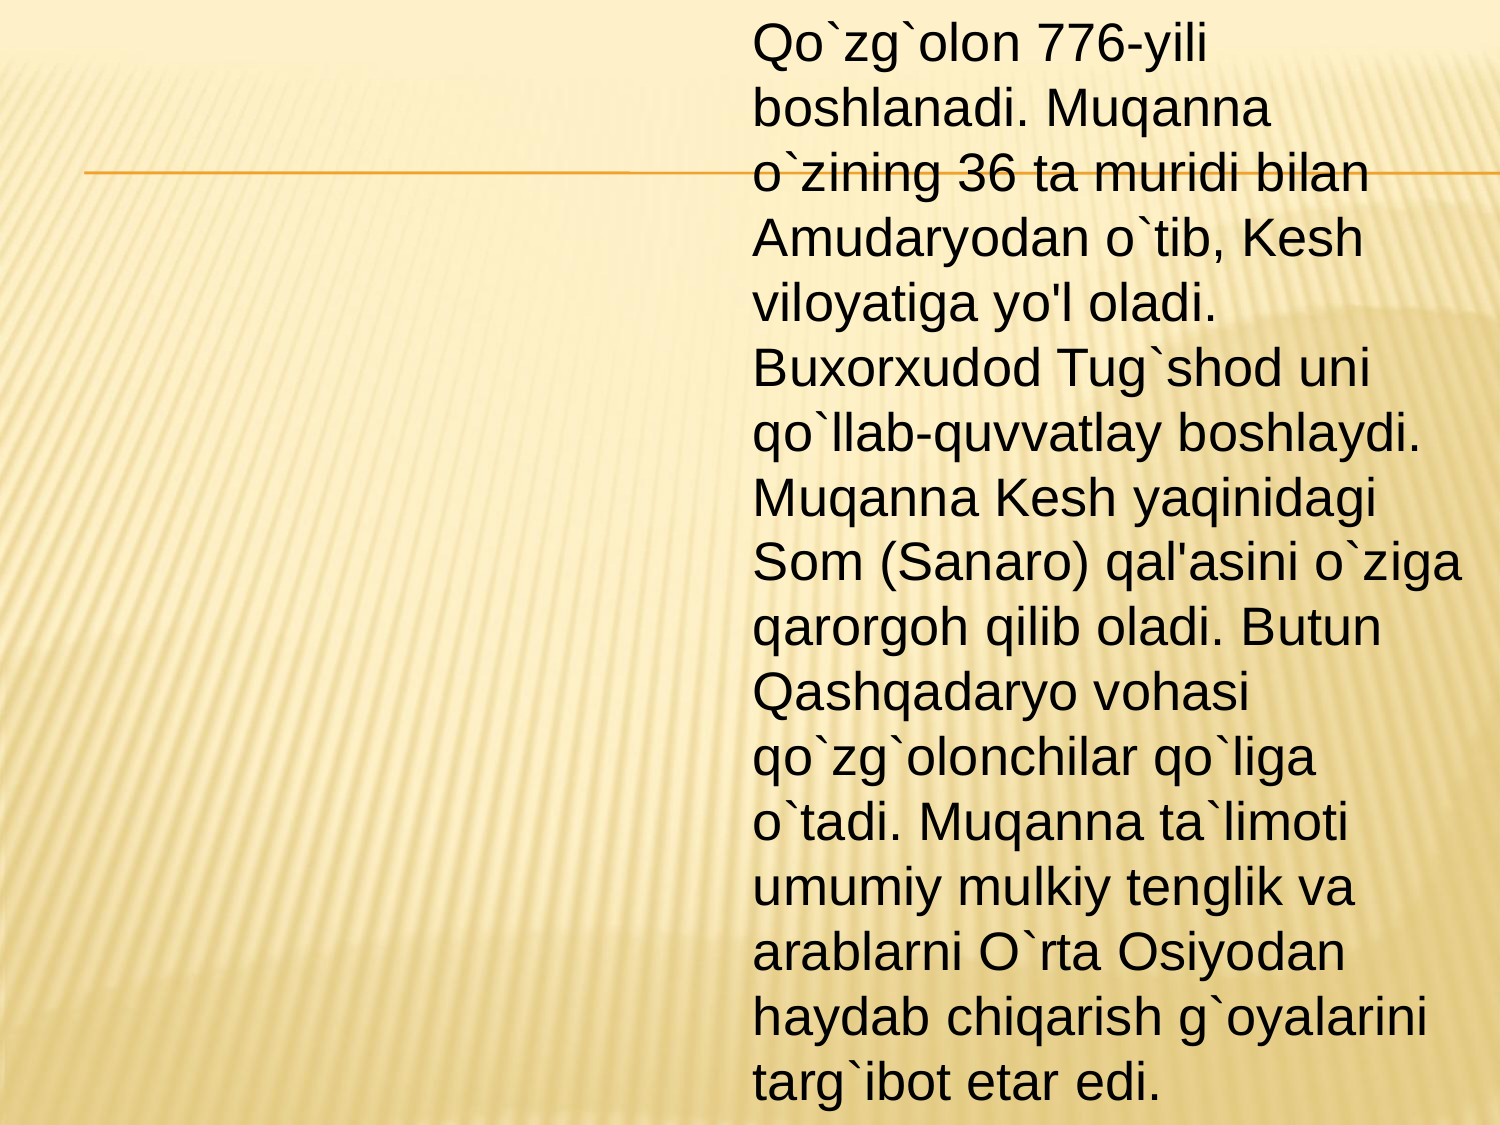

Qo`zg`olon 776-yili boshlanadi. Muqanna o`zining 36 ta muridi bilan Amudaryodan o`tib, Kesh viloyatiga yo'l oladi. Buxorxudod Tug`shod uni qo`llab-quvvatlay boshlaydi. Muqanna Kesh yaqinidagi Som (Sanaro) qal'asini o`ziga qarorgoh qilib oladi. Butun Qashqadaryo vohasi qo`zg`olonchilar qo`liga o`tadi. Muqanna ta`limoti umumiy mulkiy tenglik va arablarni O`rta Osiyodan haydab chiqarish g`oyalarini targ`ibot etar edi.